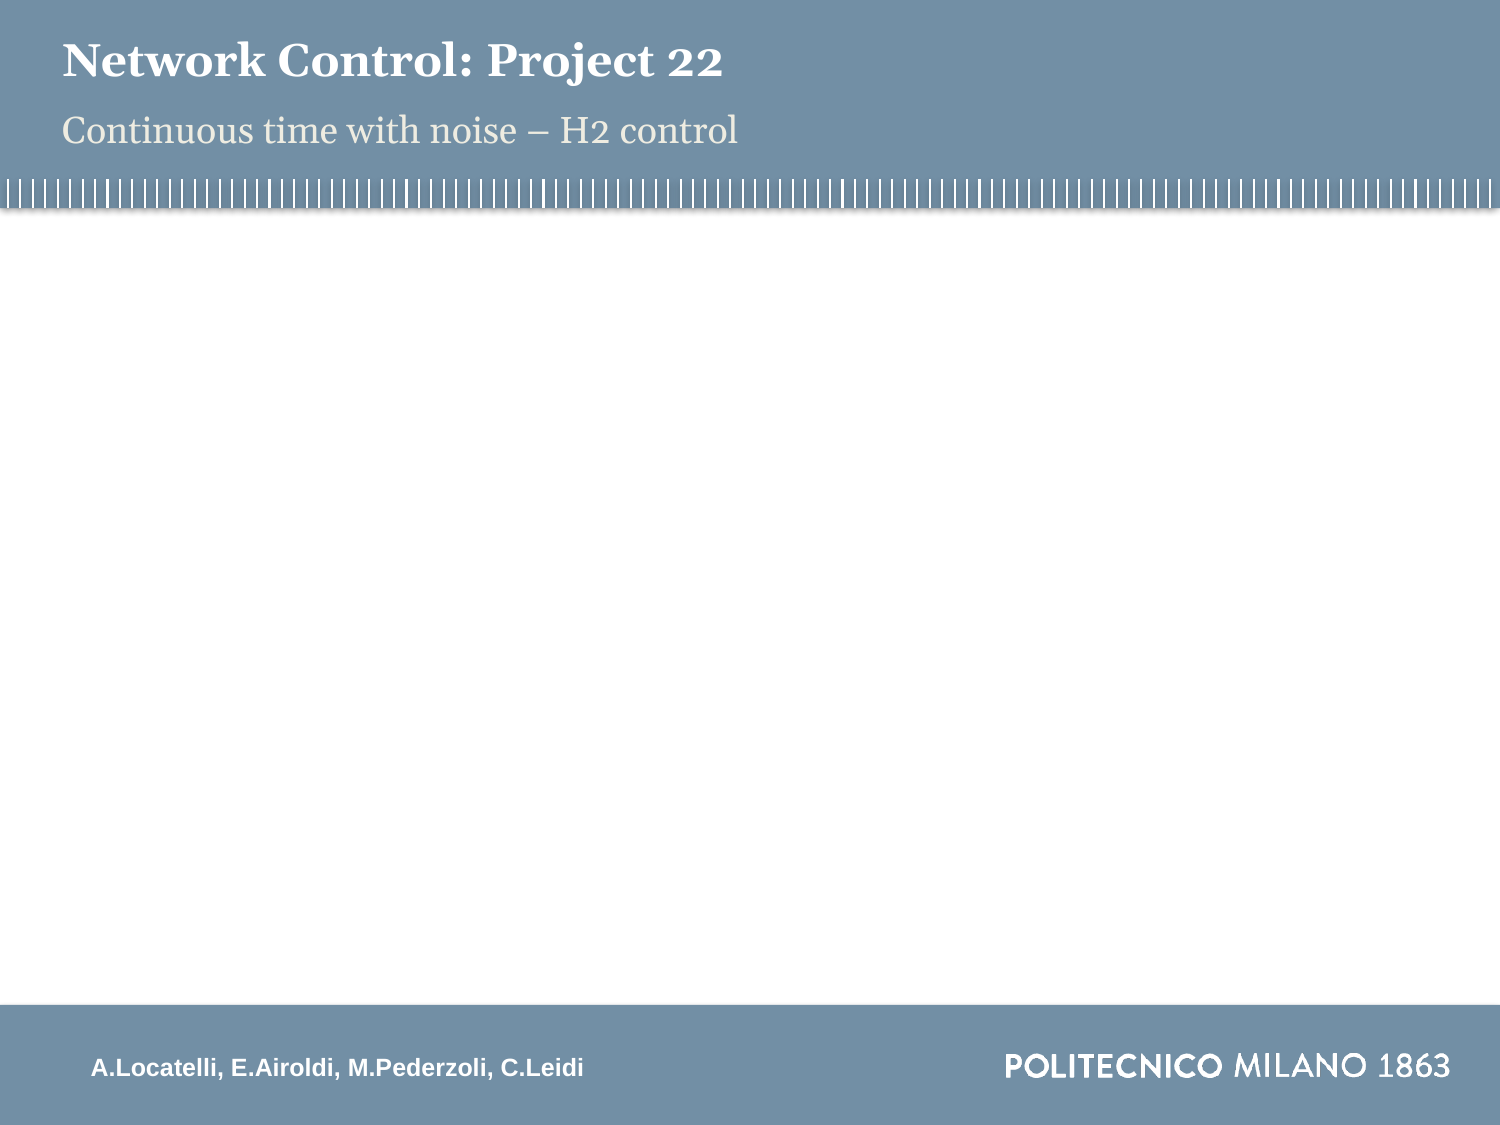

# Network Control: Project 22
Continuous time with noise – H2 control